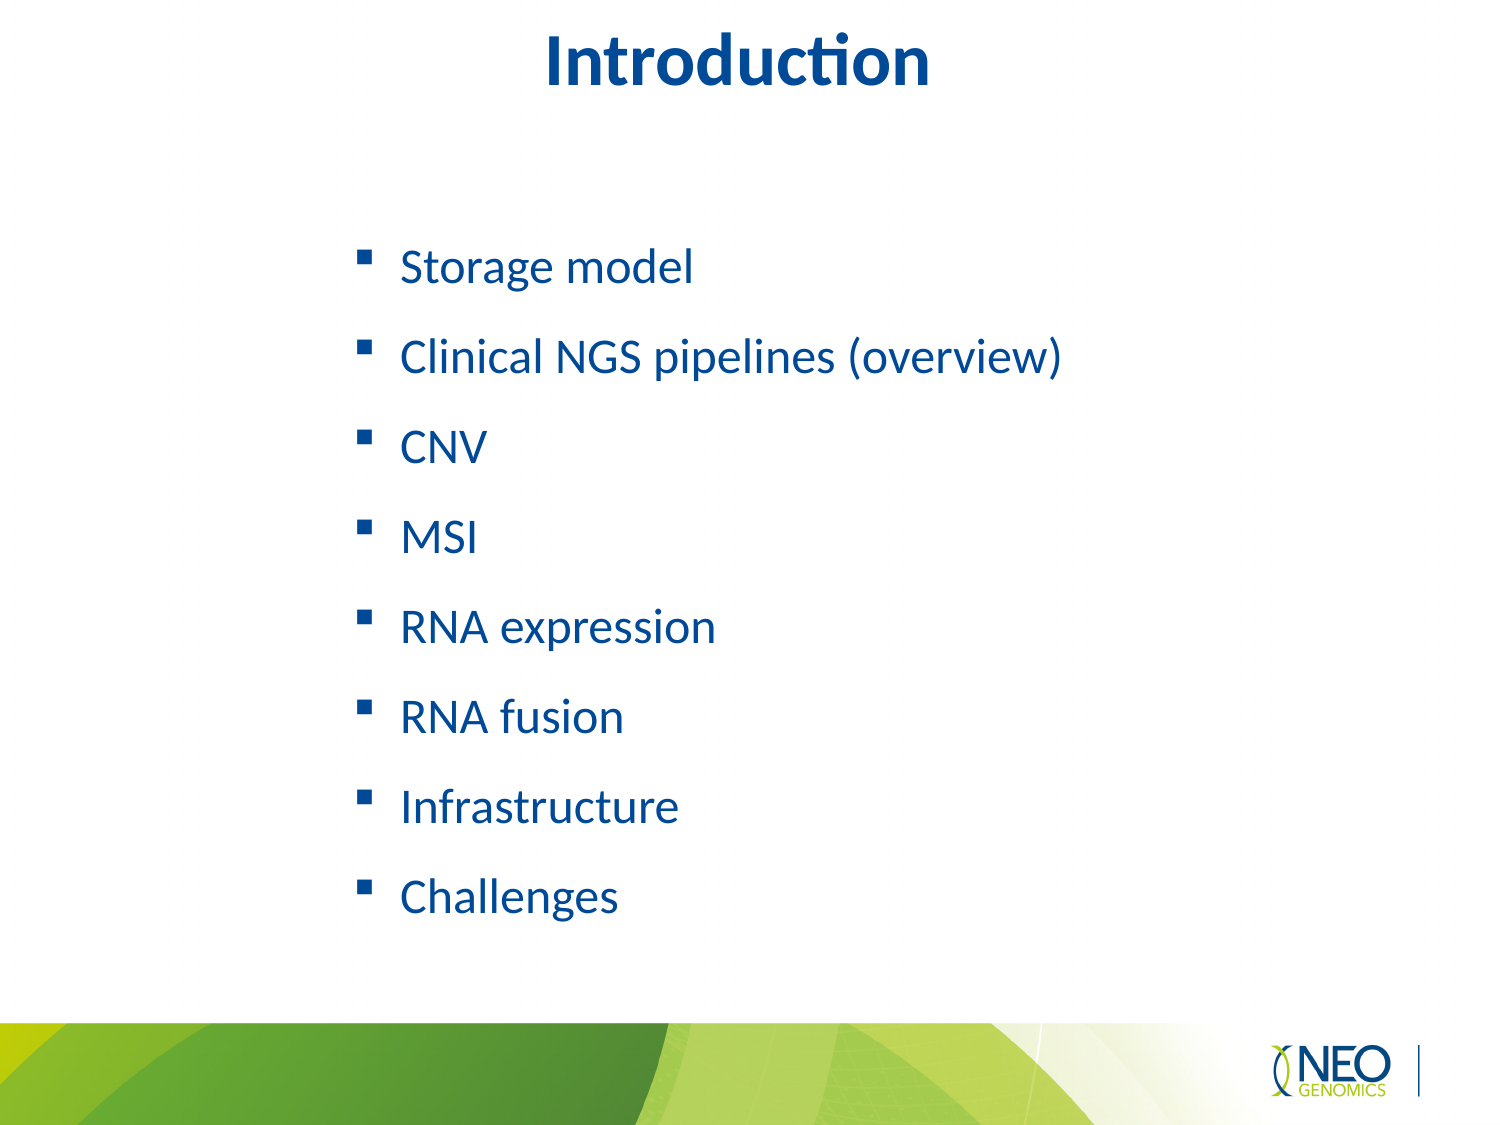

# Introduction
Storage model
Clinical NGS pipelines (overview)
CNV
MSI
RNA expression
RNA fusion
Infrastructure
Challenges